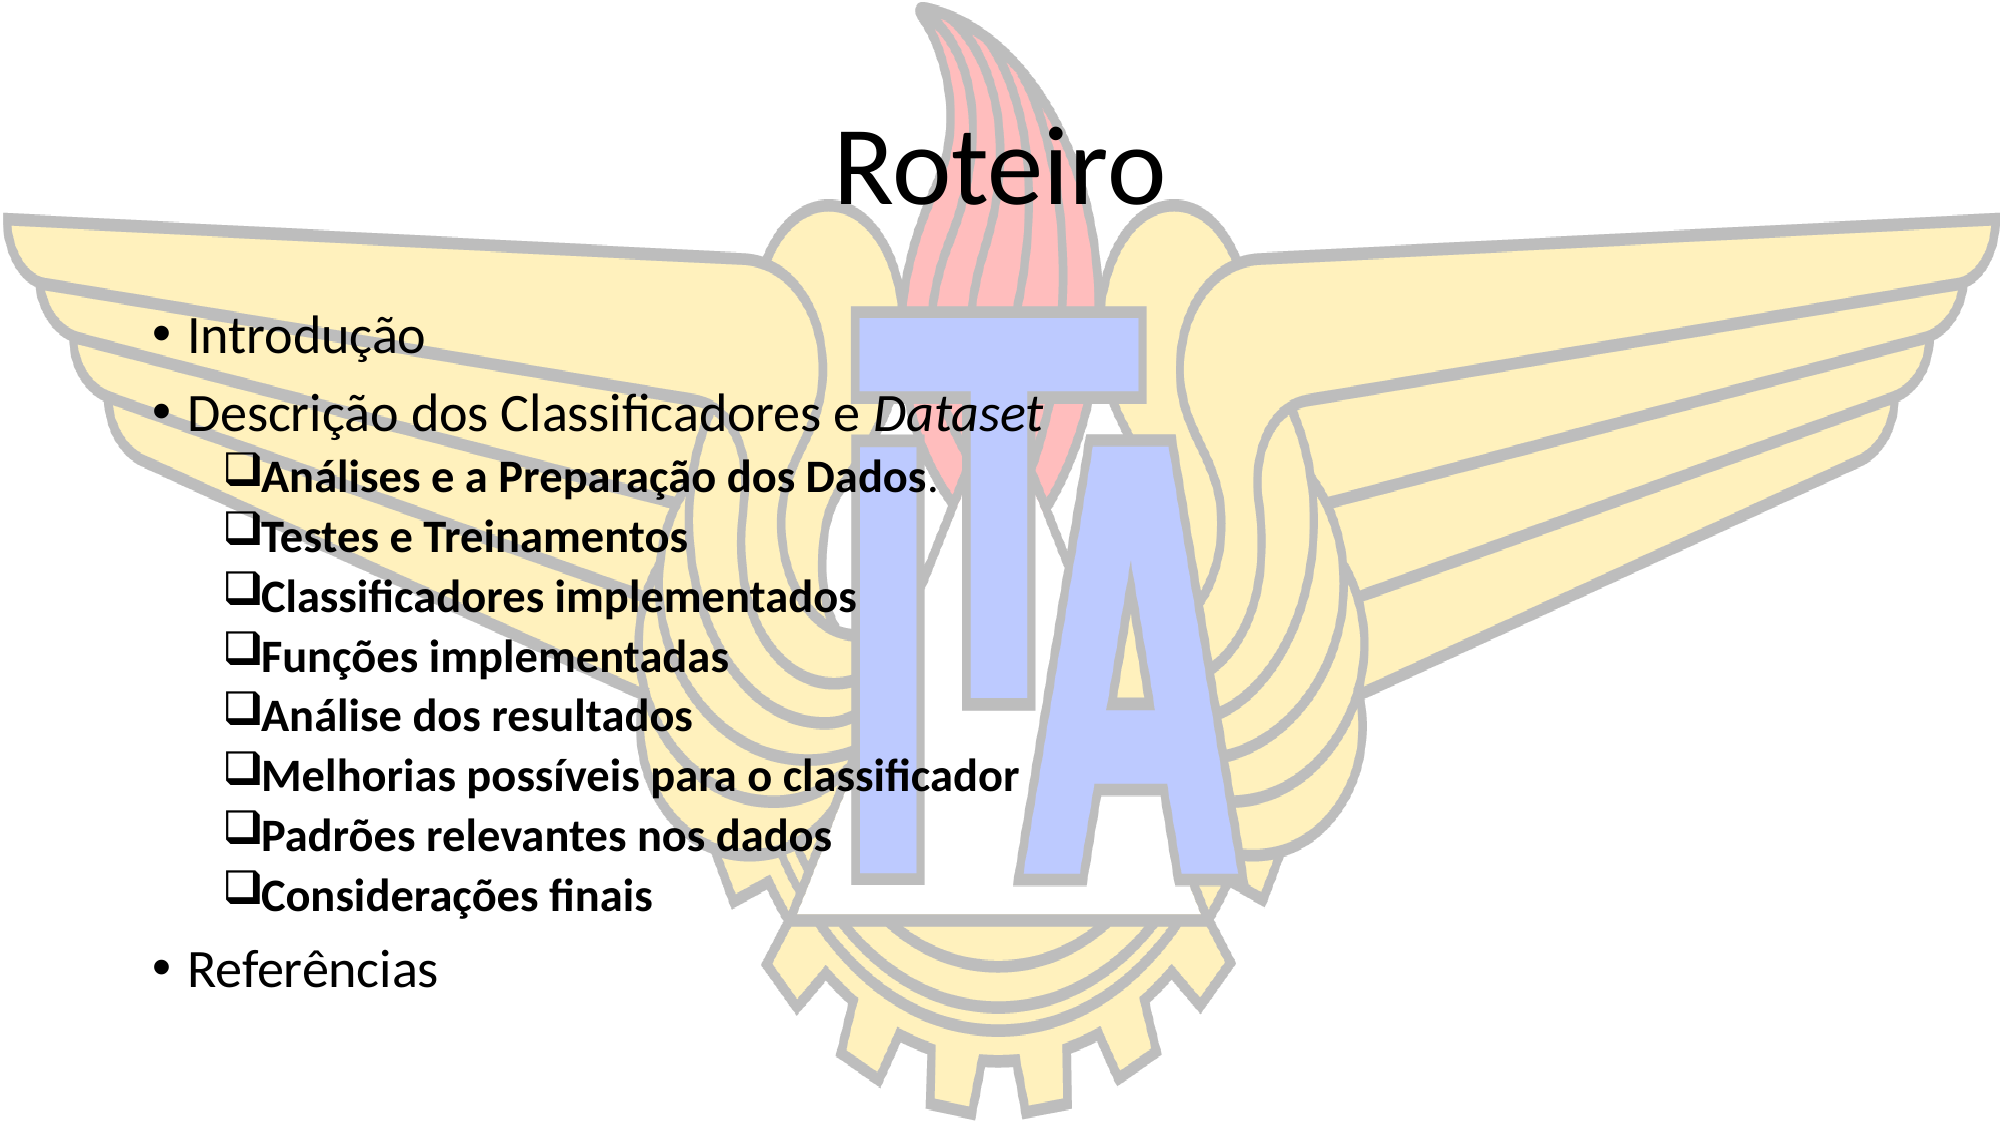

# Roteiro
Introdução
Descrição dos Classificadores e Dataset
Análises e a Preparação dos Dados.
Testes e Treinamentos
Classificadores implementados
Funções implementadas
Análise dos resultados
Melhorias possíveis para o classificador
Padrões relevantes nos dados
Considerações finais
Referências